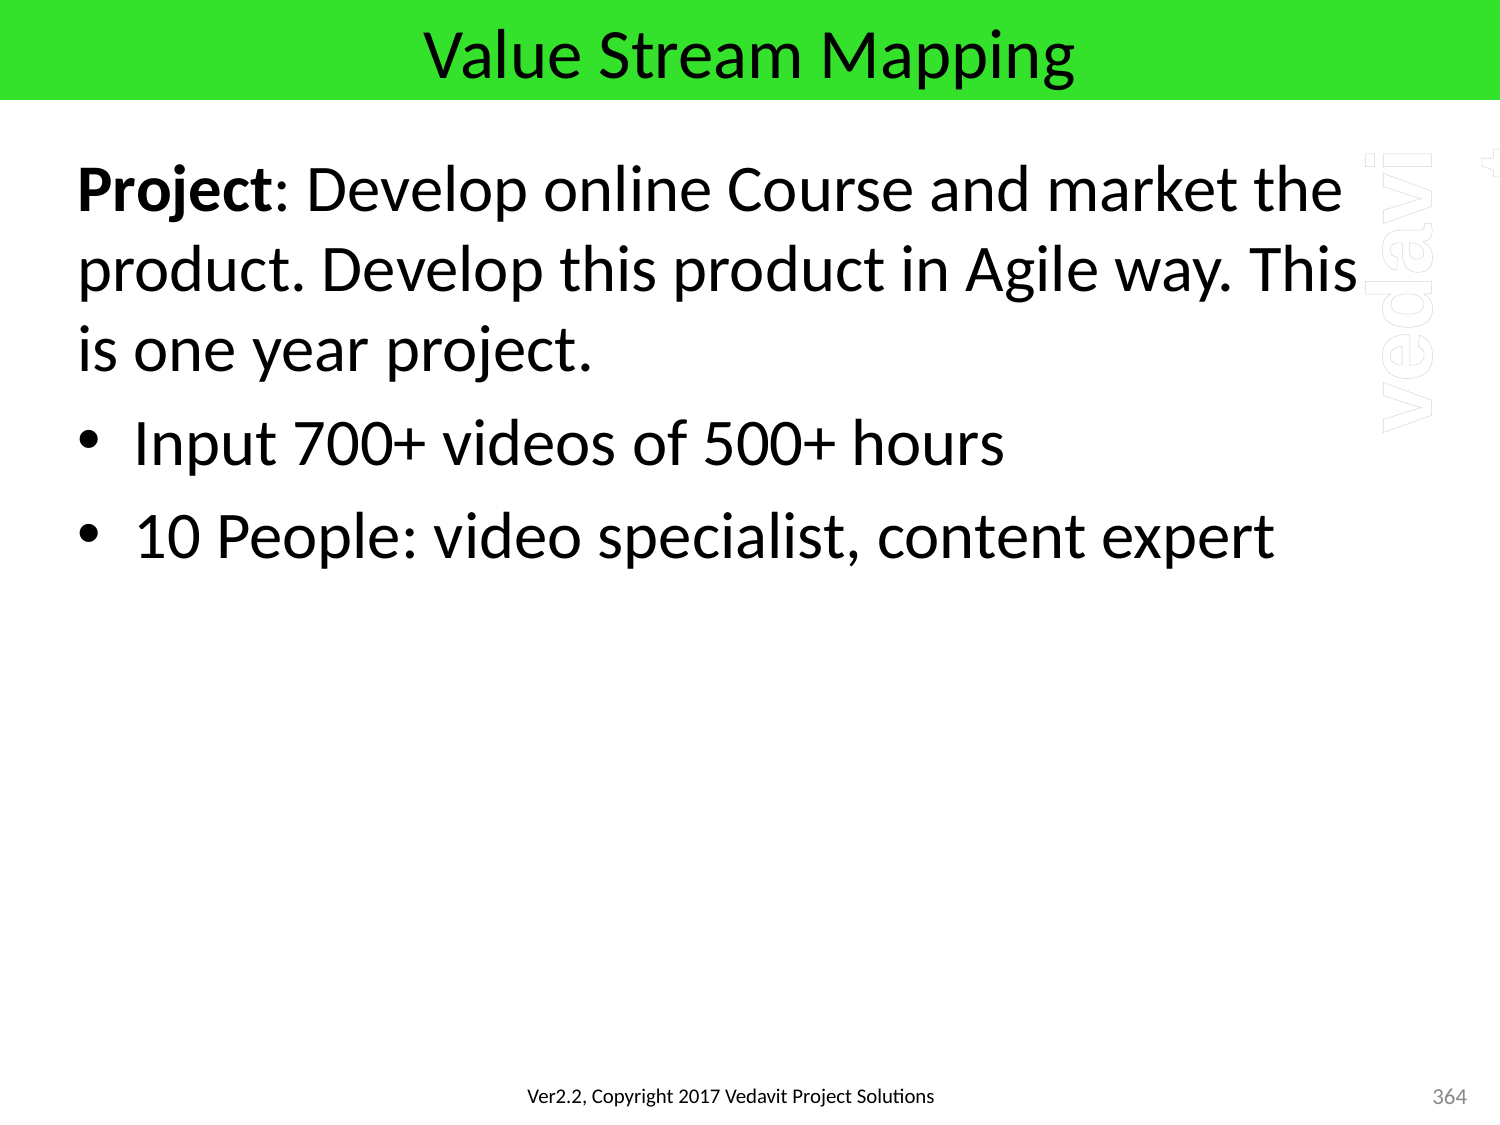

# Value Stream Mapping

Project: Develop online Course and market the product. Develop this product in Agile way. This is one year project.
Input 700+ videos of 500+ hours
10 People: video specialist, content expert

364